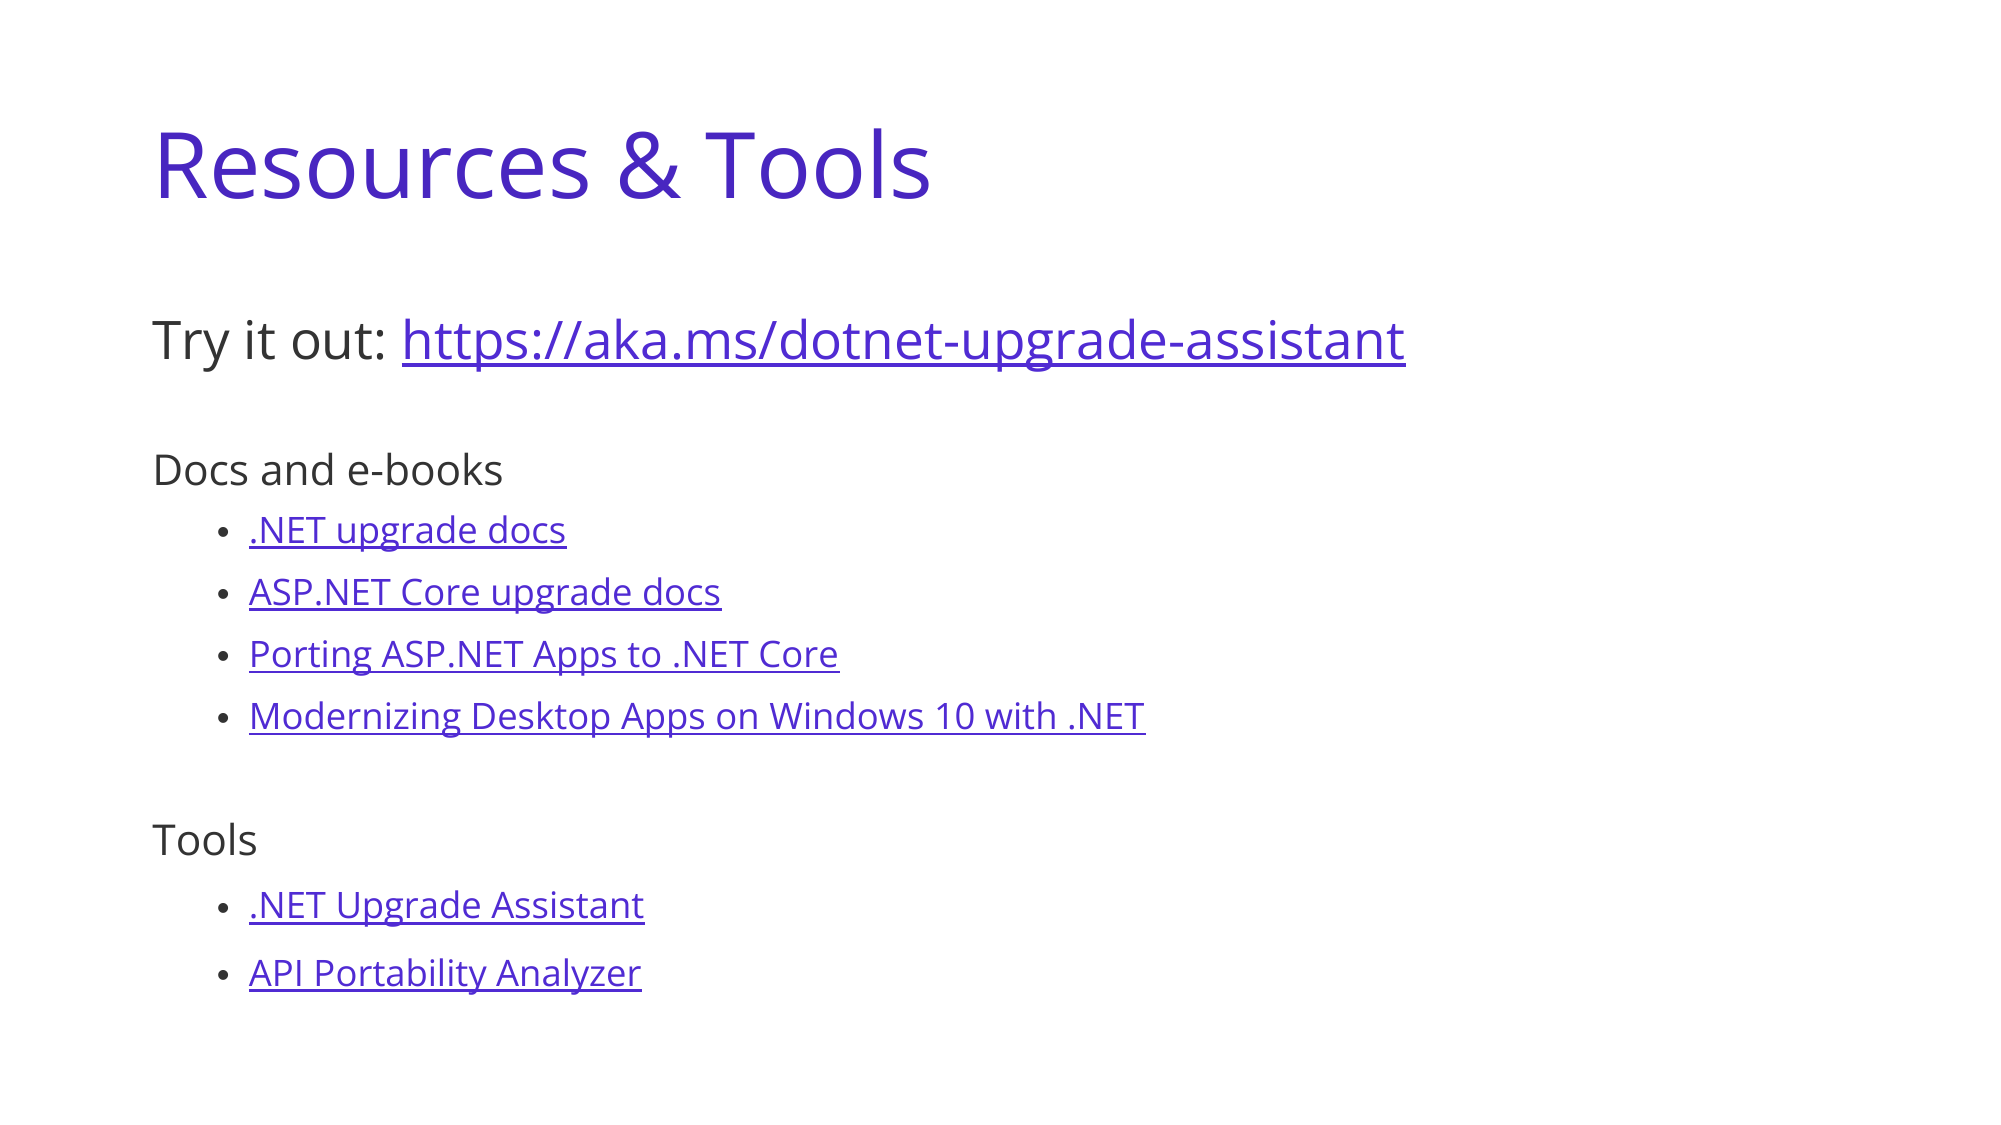

# Resources & Tools
Try it out: https://aka.ms/dotnet-upgrade-assistant

Docs and e-books
.NET upgrade docs
ASP.NET Core upgrade docs
Porting ASP.NET Apps to .NET Core
Modernizing Desktop Apps on Windows 10 with .NET

Tools
.NET Upgrade Assistant
API Portability Analyzer